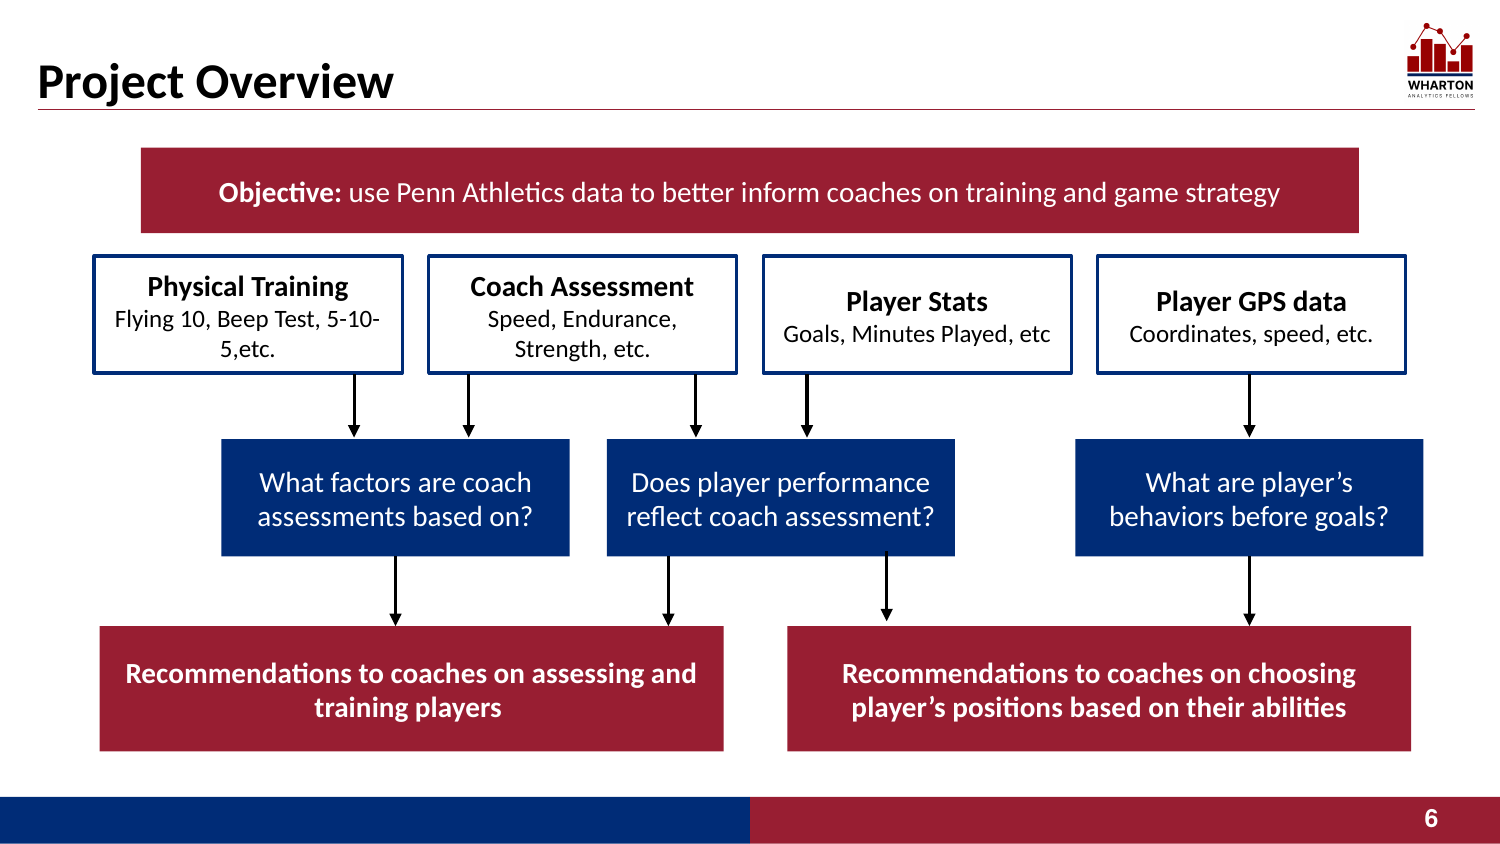

# Project Overview
Objective: use Penn Athletics data to better inform coaches on training and game strategy
Physical Training
Flying 10, Beep Test, 5-10-5,etc.
Coach Assessment
Speed, Endurance, Strength, etc.
Player Stats
Goals, Minutes Played, etc
Player GPS data
Coordinates, speed, etc.
What factors are coach assessments based on?
Does player performance reflect coach assessment?
What are player’s behaviors before goals?
Recommendations to coaches on assessing and training players
Recommendations to coaches on choosing player’s positions based on their abilities
6